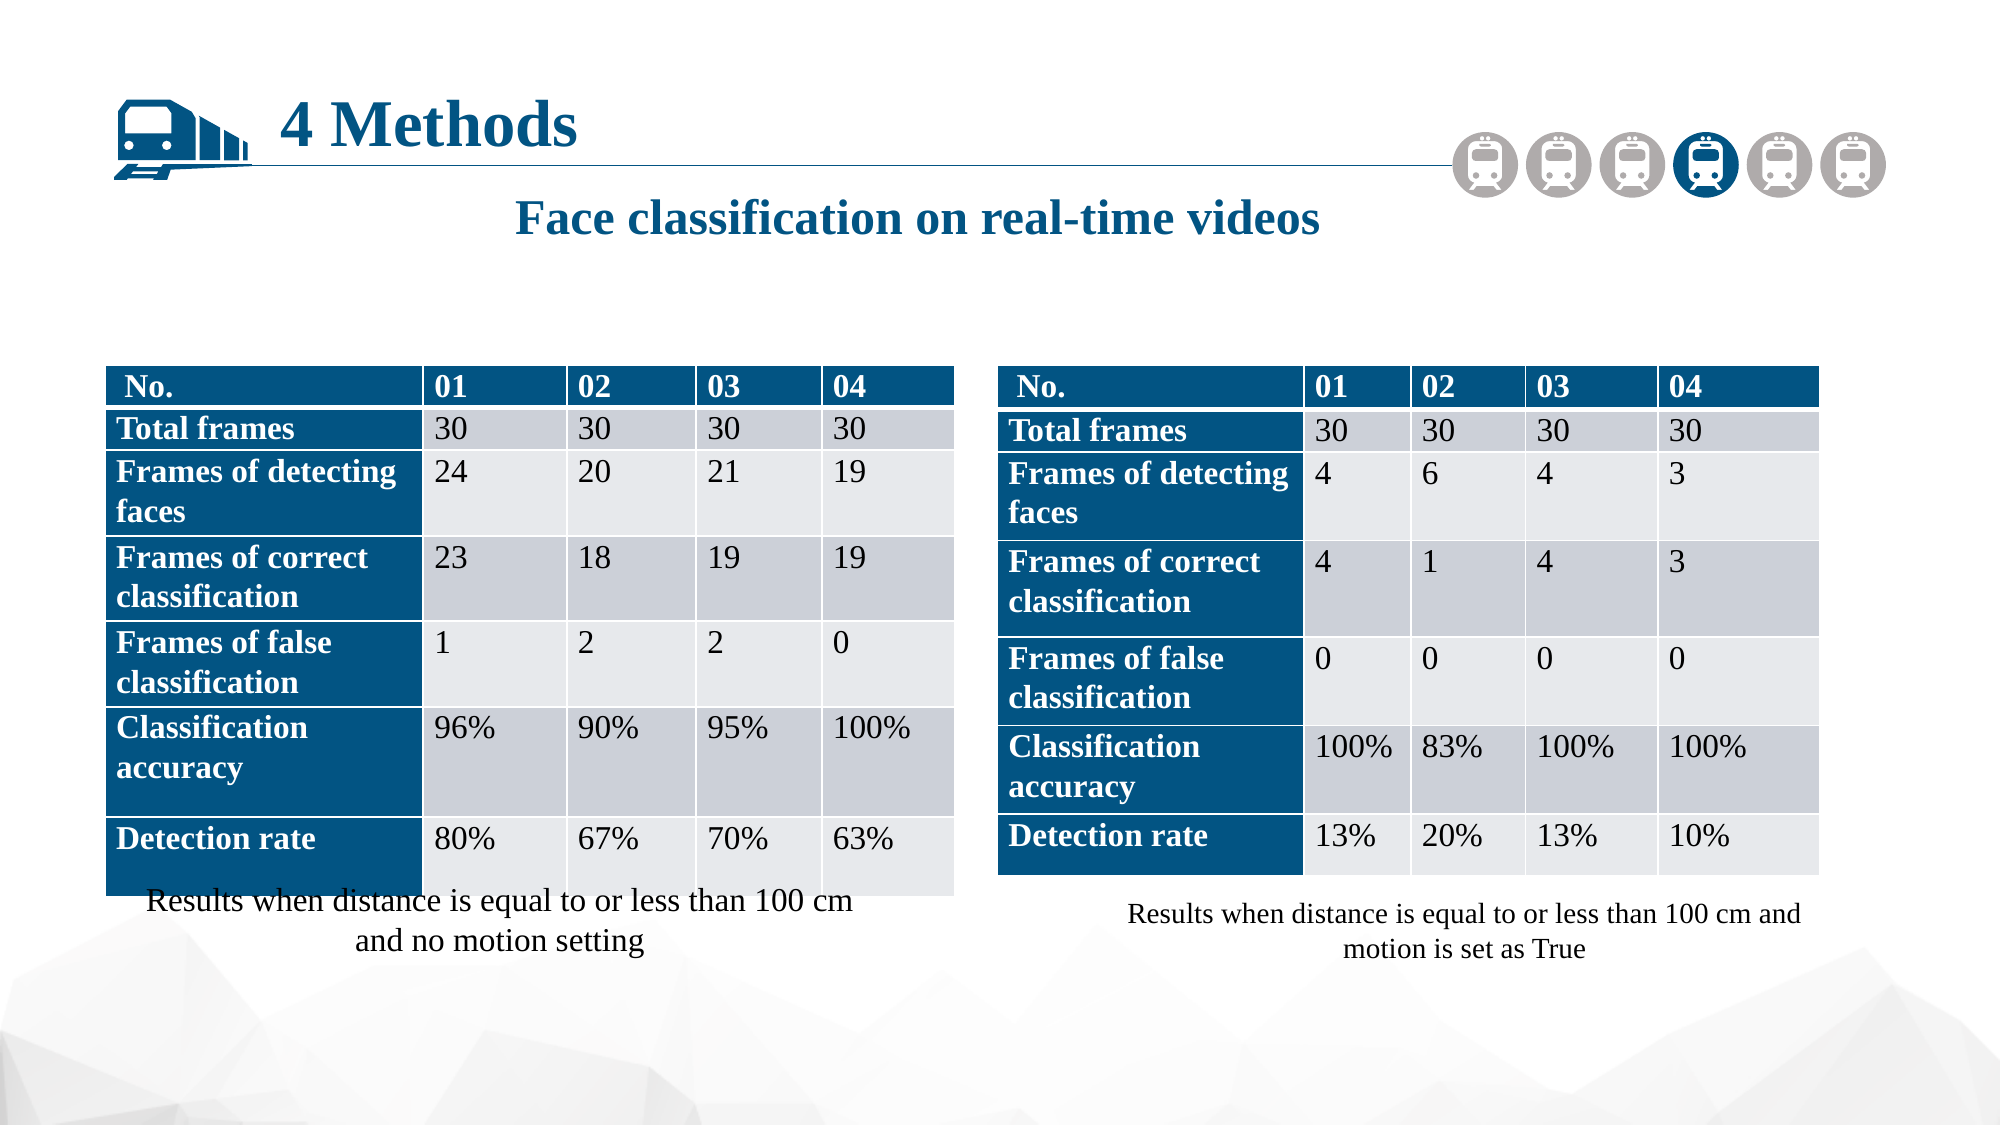

4 Methods
Face classification on real-time videos
| No. | 01 | 02 | 03 | 04 |
| --- | --- | --- | --- | --- |
| Total frames | 30 | 30 | 30 | 30 |
| Frames of detecting faces | 24 | 20 | 21 | 19 |
| Frames of correct classification | 23 | 18 | 19 | 19 |
| Frames of false classification | 1 | 2 | 2 | 0 |
| Classification accuracy | 96% | 90% | 95% | 100% |
| Detection rate | 80% | 67% | 70% | 63% |
| No. | 01 | 02 | 03 | 04 |
| --- | --- | --- | --- | --- |
| Total frames | 30 | 30 | 30 | 30 |
| Frames of detecting faces | 4 | 6 | 4 | 3 |
| Frames of correct classification | 4 | 1 | 4 | 3 |
| Frames of false classification | 0 | 0 | 0 | 0 |
| Classification accuracy | 100% | 83% | 100% | 100% |
| Detection rate | 13% | 20% | 13% | 10% |
Results when distance is equal to or less than 100 cm and no motion setting
Results when distance is equal to or less than 100 cm and motion is set as True